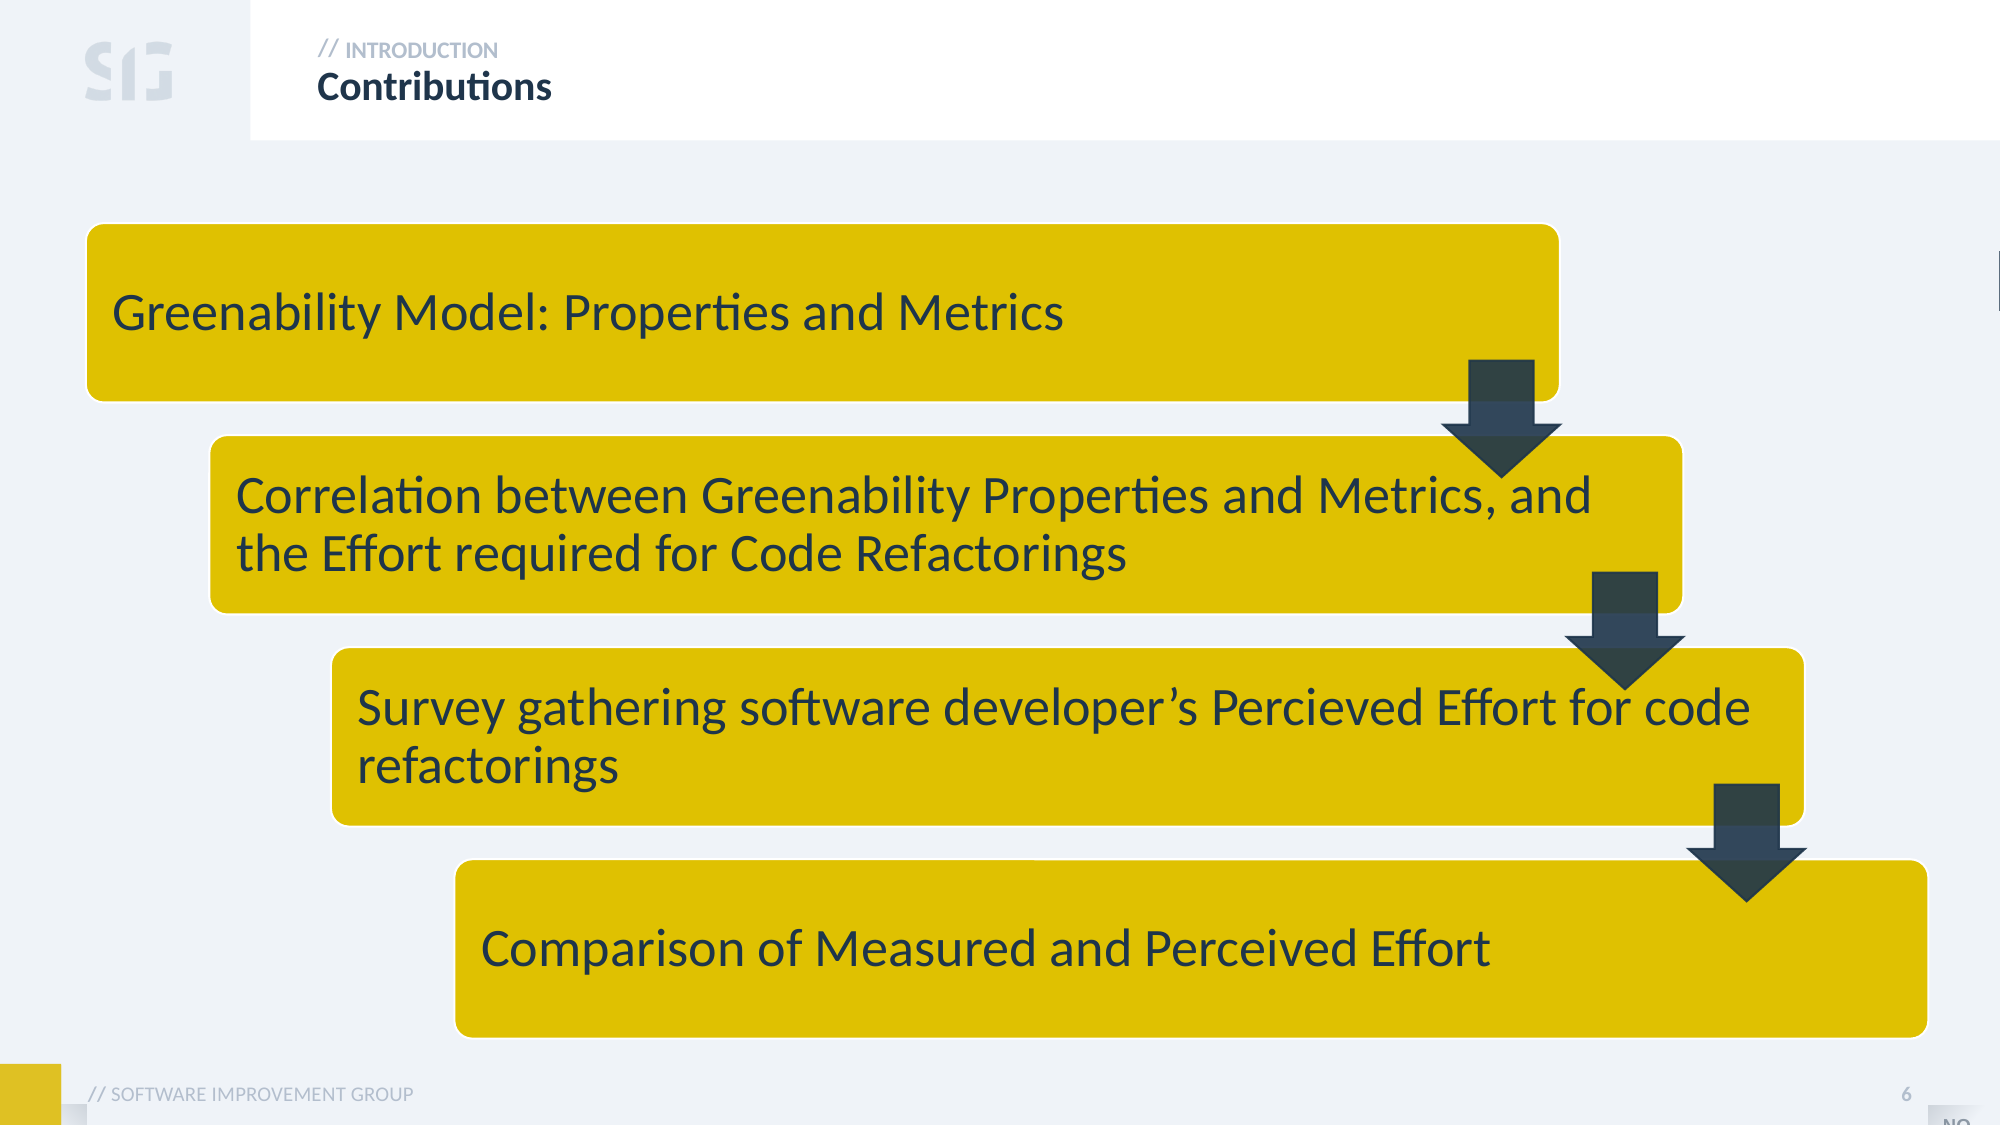

introduction
# Contributions
Greenability Model: Properties and Metrics
Correlation between Greenability Properties and Metrics, and the Effort required for Code Refactorings
Survey gathering software developer’s Percieved Effort for code refactorings
Comparison of Measured and Perceived Effort

6